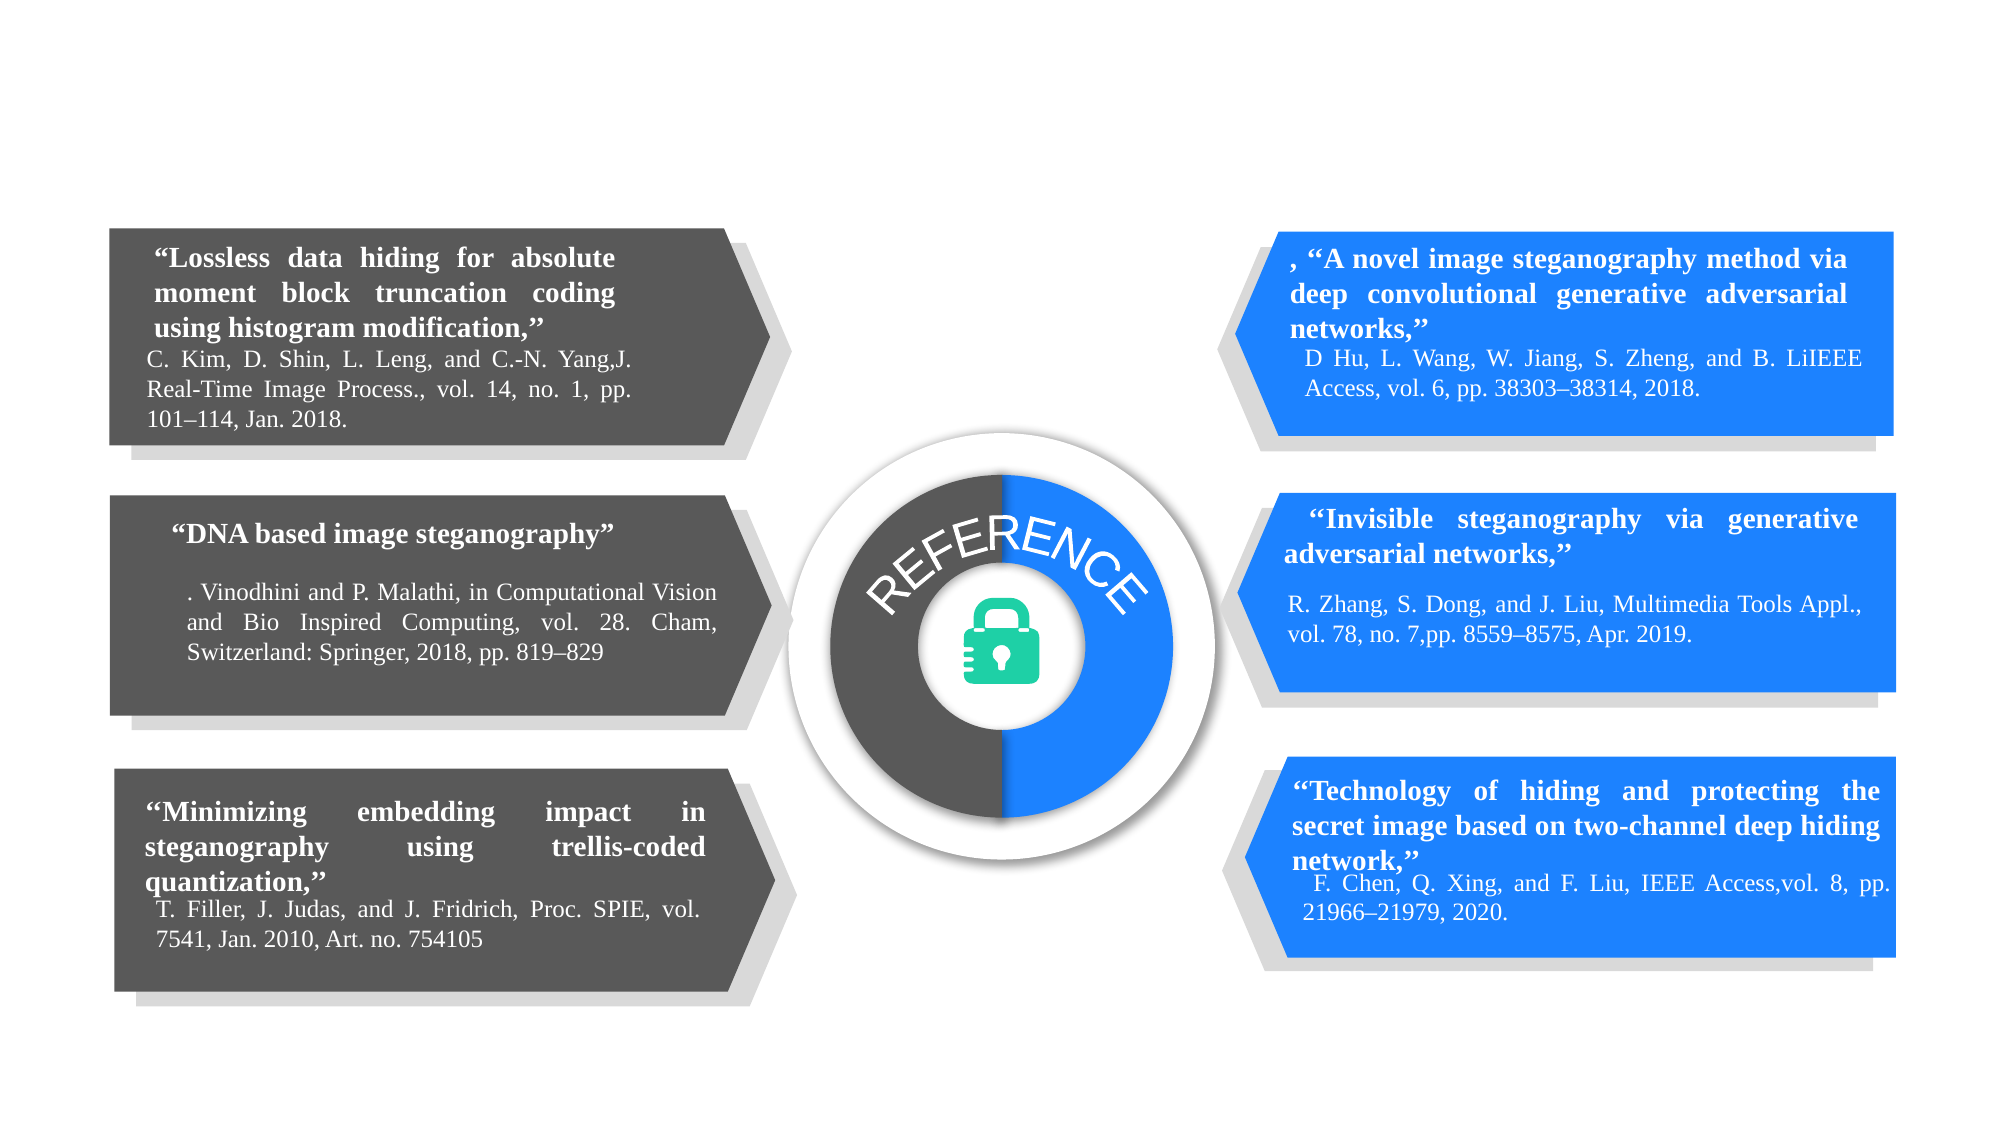

“Lossless data hiding for absolute moment block truncation coding using histogram modification,’’
C. Kim, D. Shin, L. Leng, and C.-N. Yang,J. Real-Time Image Process., vol. 14, no. 1, pp. 101–114, Jan. 2018.
, ‘‘A novel image steganography method via deep convolutional generative adversarial networks,’’
D Hu, L. Wang, W. Jiang, S. Zheng, and B. LiIEEE Access, vol. 6, pp. 38303–38314, 2018.

REFERENCE

 ‘‘Invisible steganography via generative adversarial networks,’’
R. Zhang, S. Dong, and J. Liu, Multimedia Tools Appl., vol. 78, no. 7,pp. 8559–8575, Apr. 2019.

“DNA based image steganography”
. Vinodhini and P. Malathi, in Computational Vision and Bio Inspired Computing, vol. 28. Cham, Switzerland: Springer, 2018, pp. 819–829

‘‘Technology of hiding and protecting the secret image based on two-channel deep hiding network,’’
 F. Chen, Q. Xing, and F. Liu, IEEE Access,vol. 8, pp. 21966–21979, 2020.

‘‘Minimizing embedding impact in steganography using trellis-coded quantization,’’
T. Filler, J. Judas, and J. Fridrich, Proc. SPIE, vol. 7541, Jan. 2010, Art. no. 754105